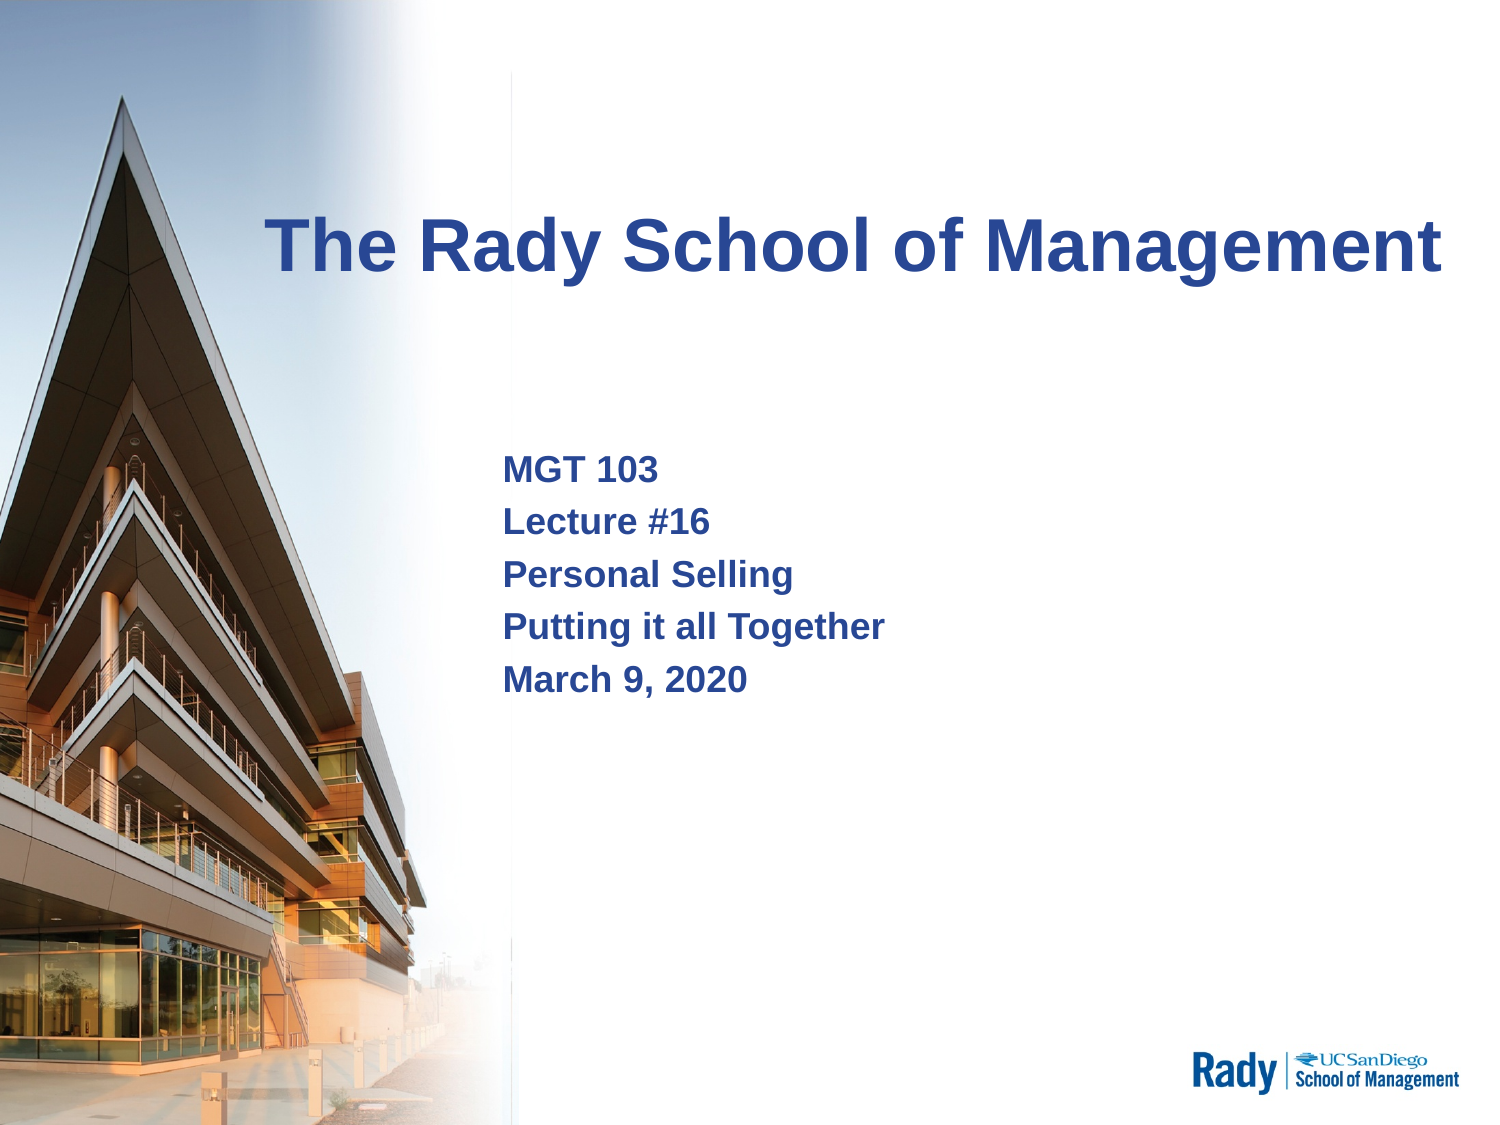

# The Rady School of Management
MGT 103
Lecture #16
Personal Selling
Putting it all Together
March 9, 2020